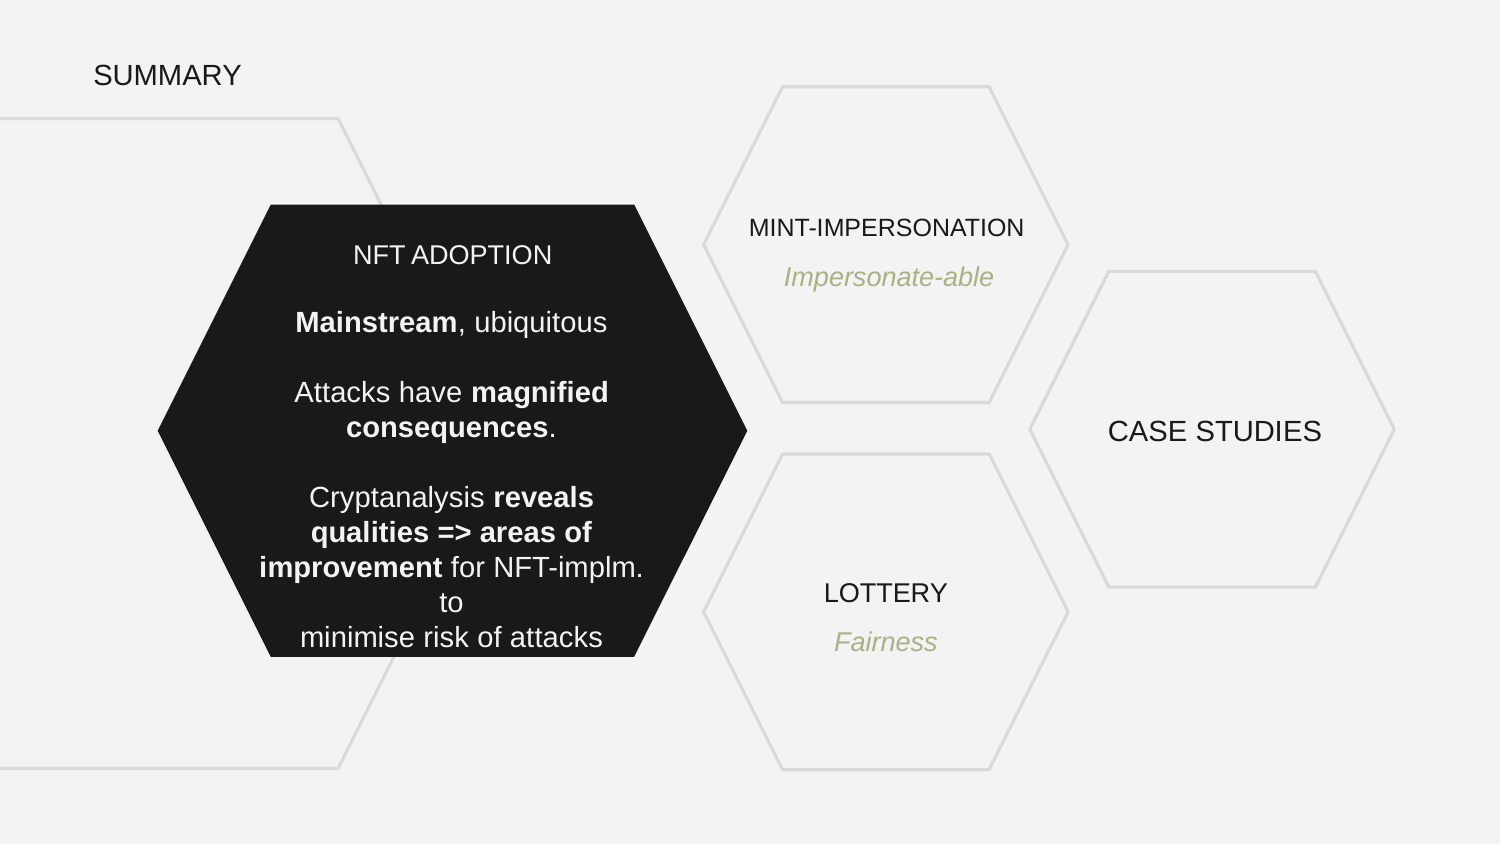

# SUMMARY

MINT-IMPERSONATION

NFT ADOPTION
Impersonate-able

Mainstream, ubiquitous

Attacks have magnified consequences.

Cryptanalysis reveals qualities => areas of improvement for NFT-implm. to
minimise risk of attacks
CASE STUDIES

LOTTERY
Fairness